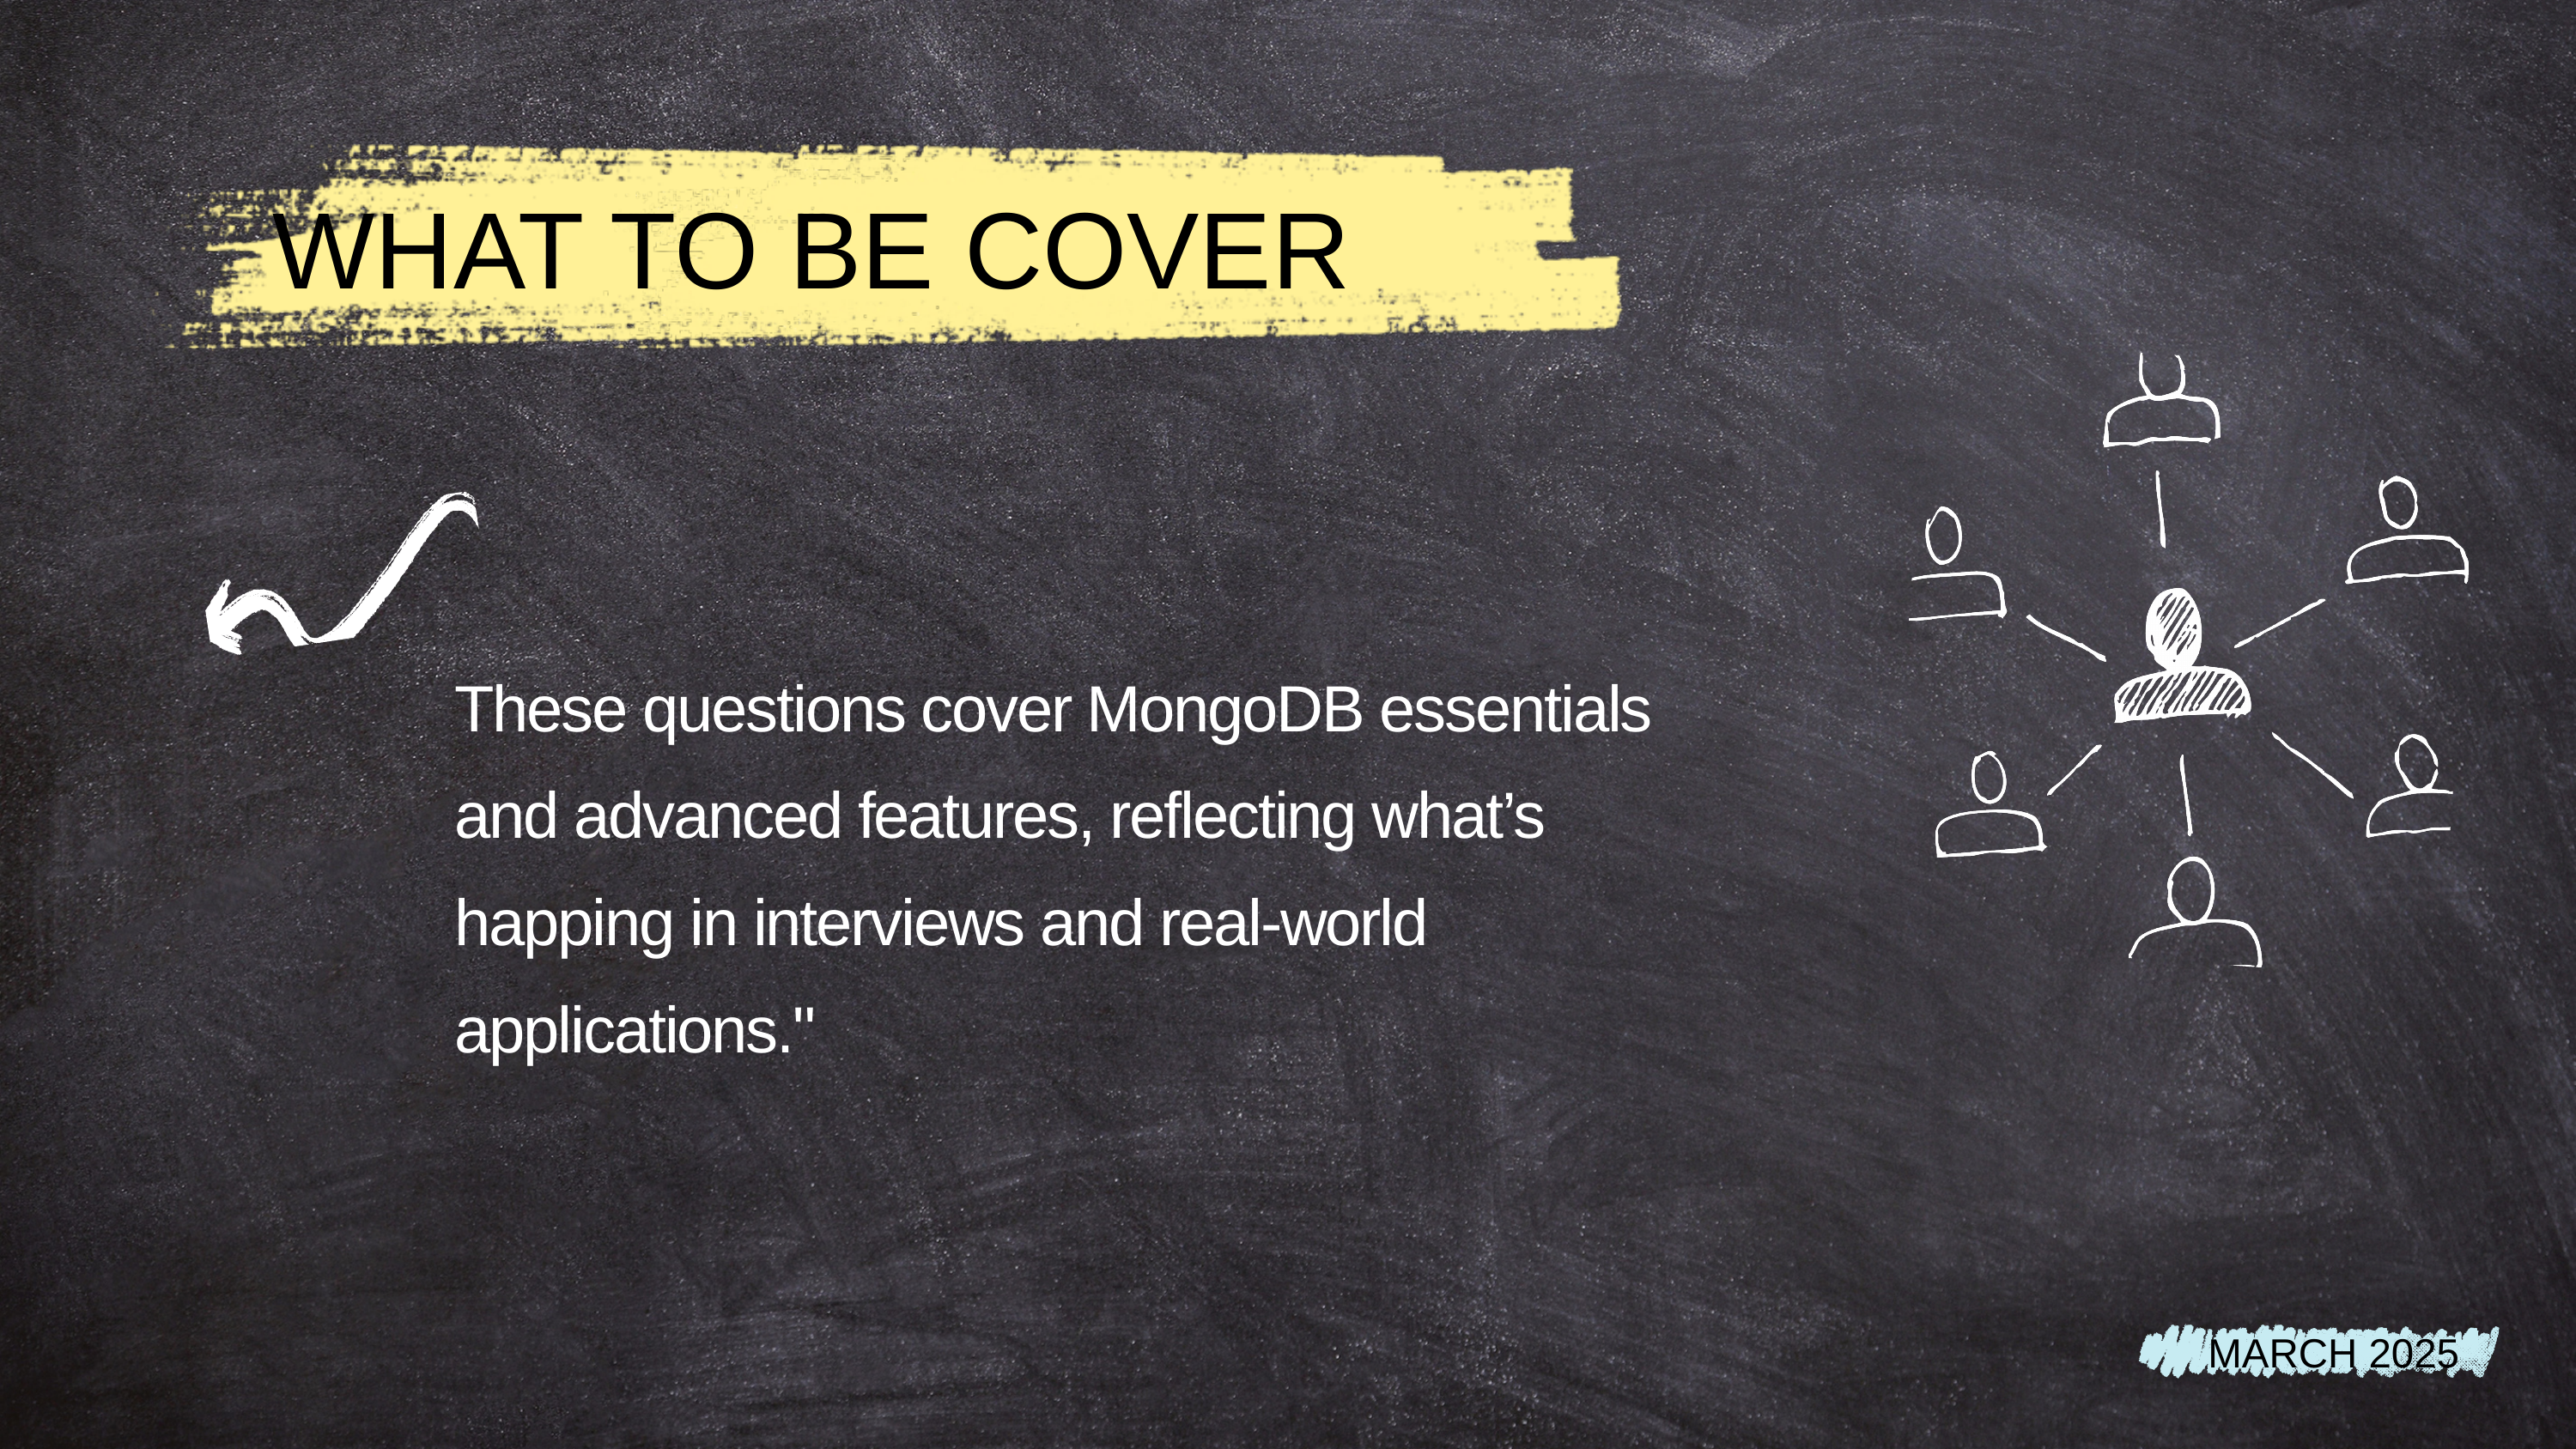

WHAT TO BE COVER

These questions cover MongoDB essentials
and advanced features, reflecting what’s
happing in interviews and real-world applications."

MARCH 2025